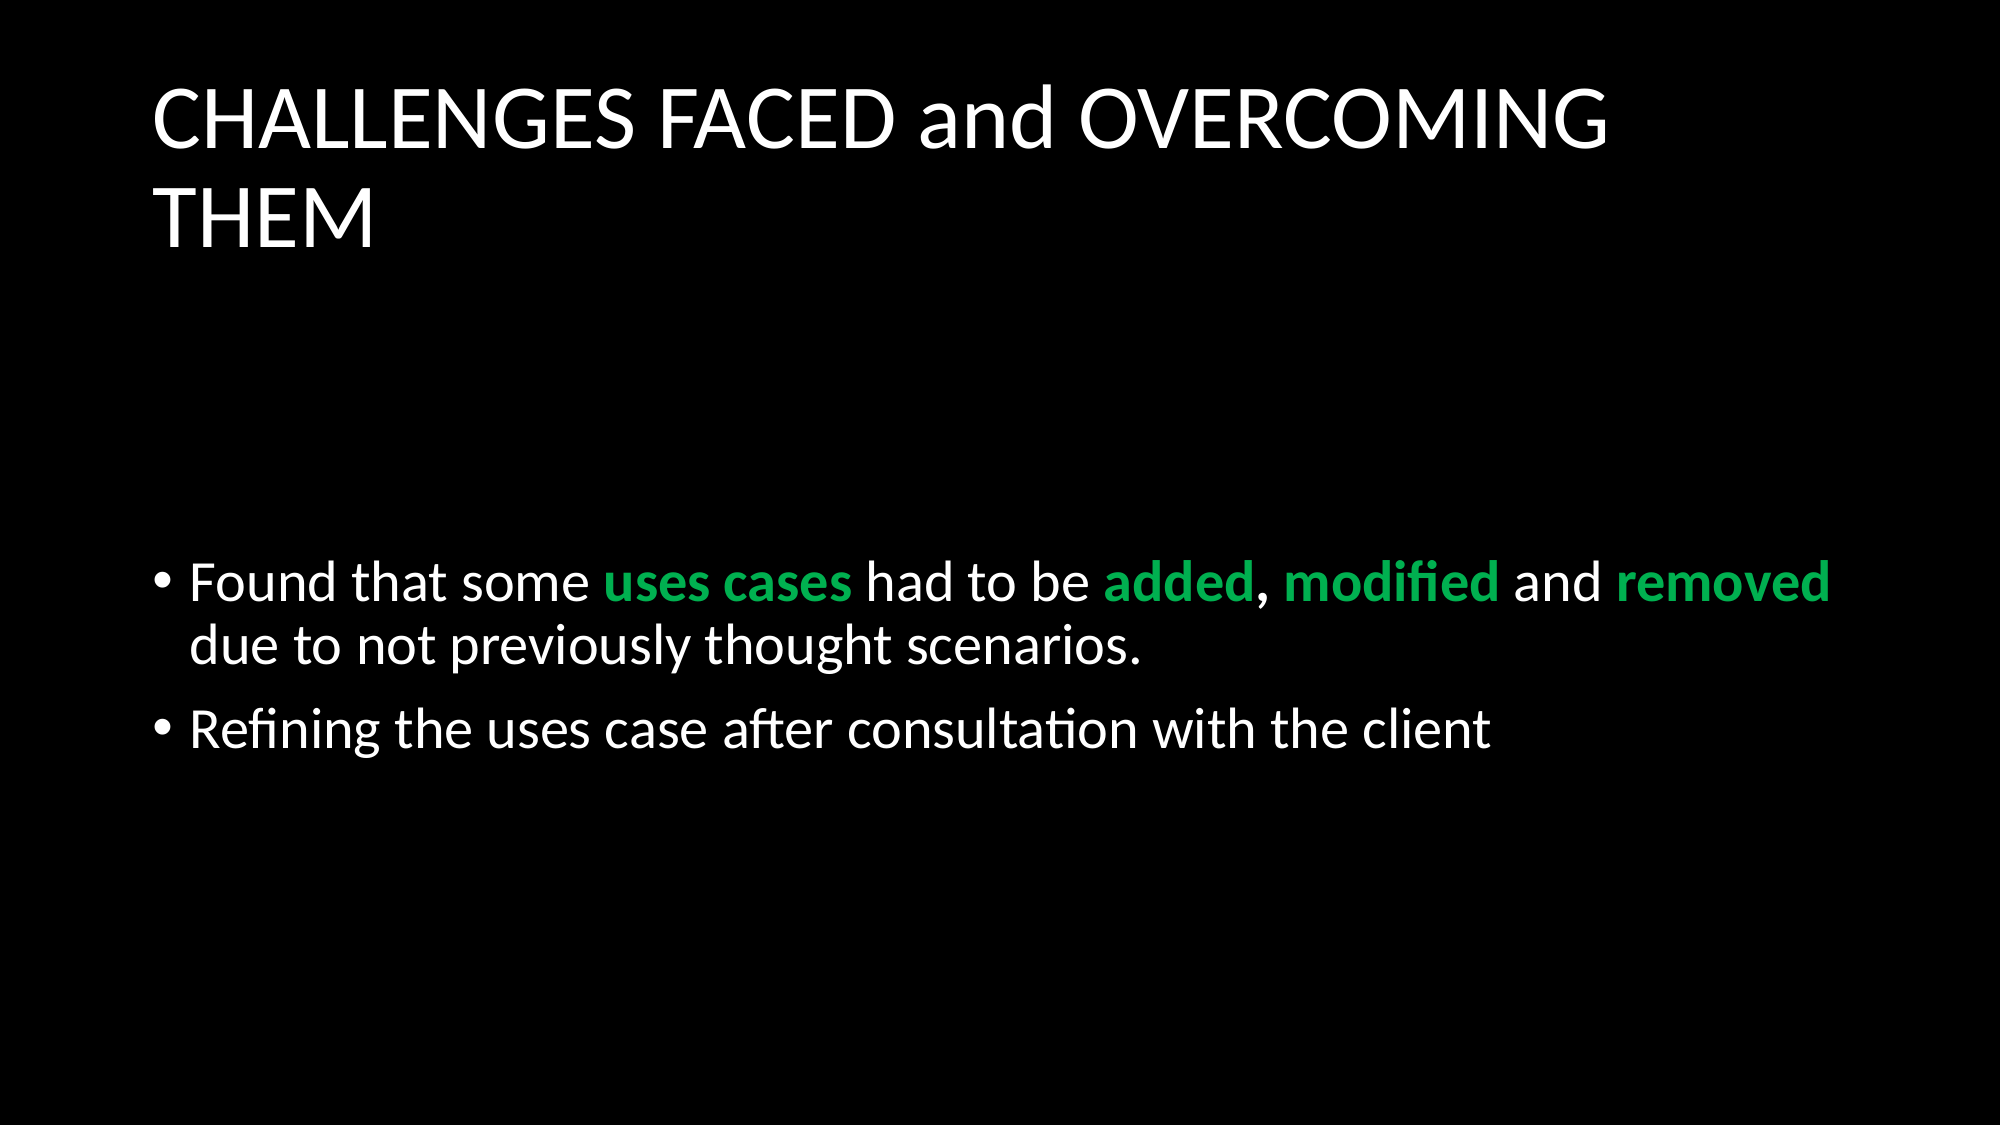

# CHALLENGES FACED and OVERCOMING THEM
Found that some uses cases had to be added, modified and removed due to not previously thought scenarios.
Refining the uses case after consultation with the client